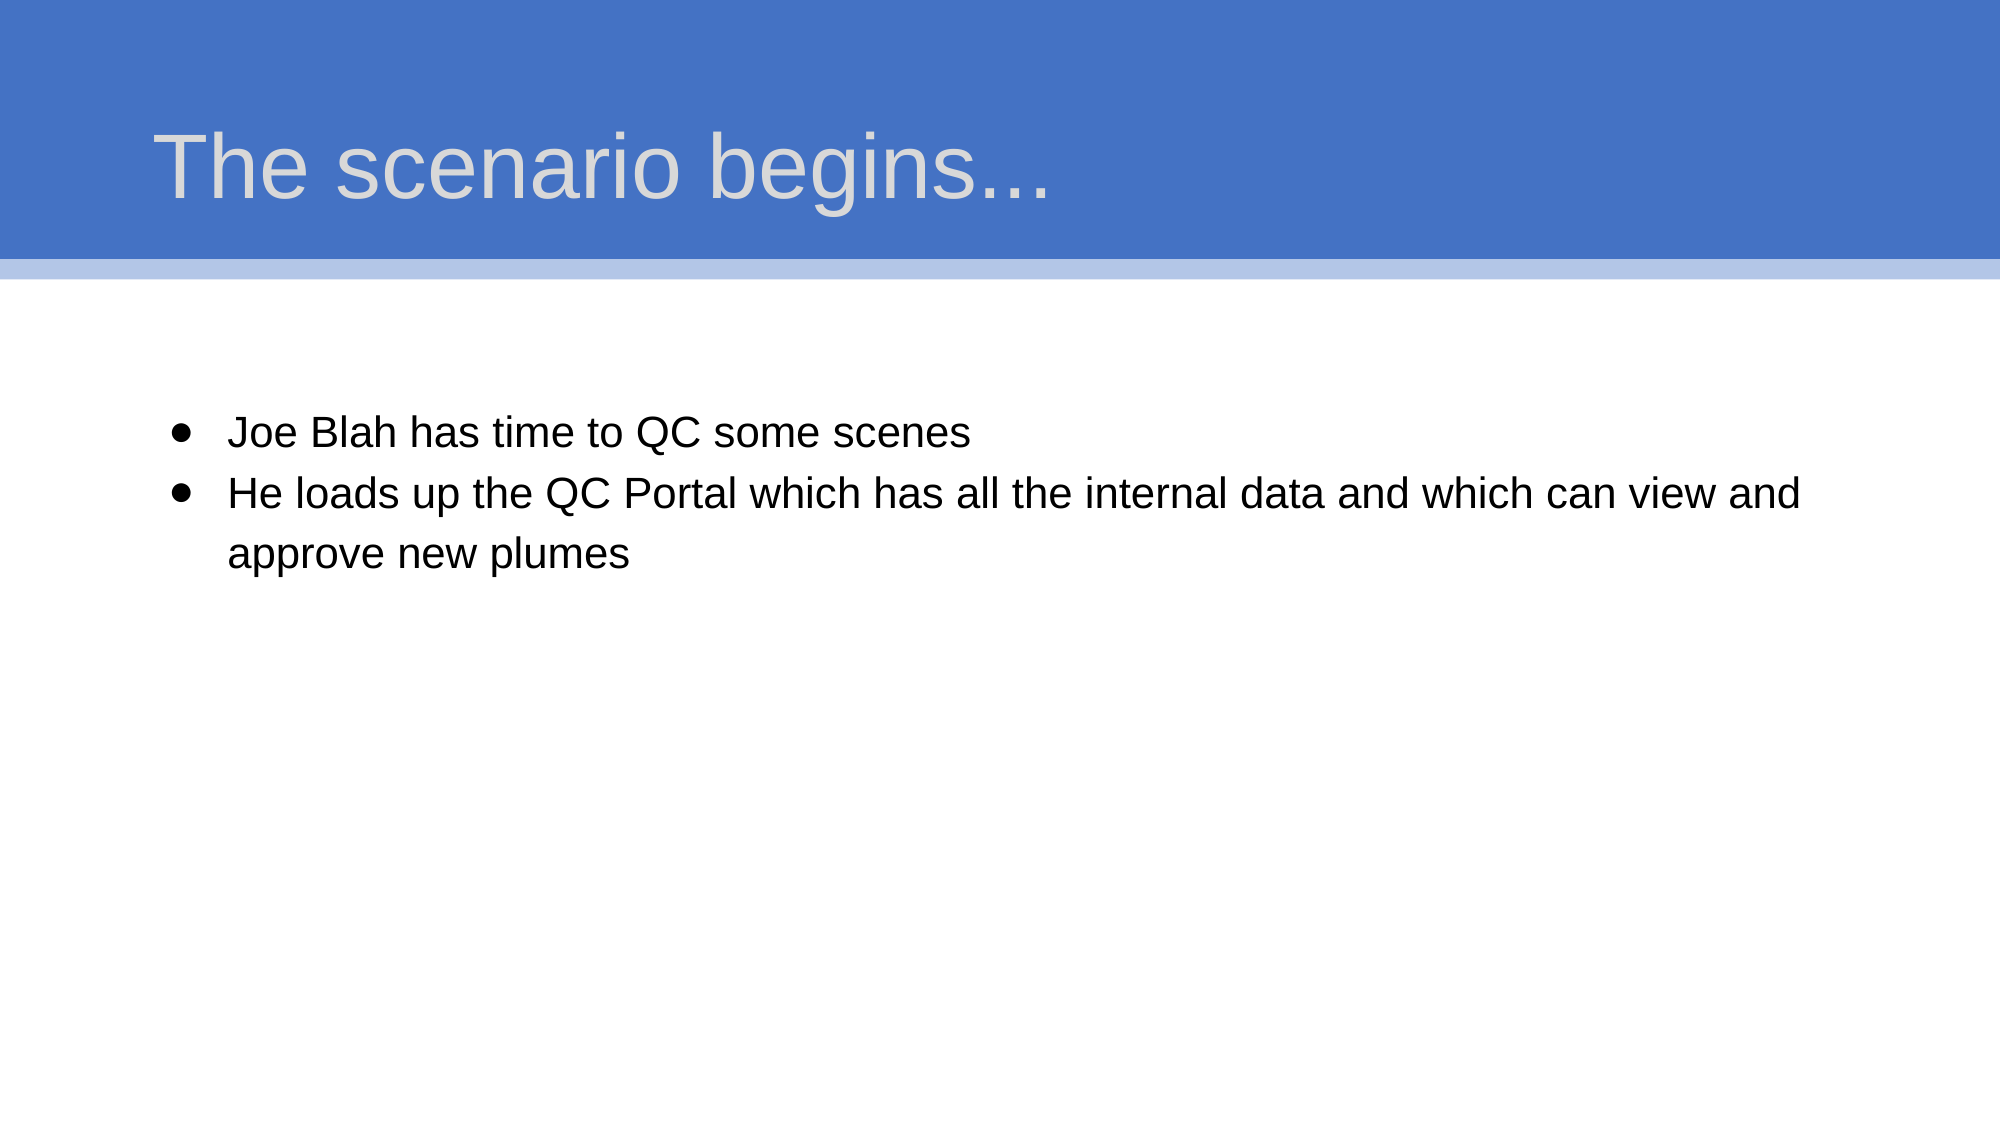

# The scenario begins...
Joe Blah has time to QC some scenes
He loads up the QC Portal which has all the internal data and which can view and approve new plumes